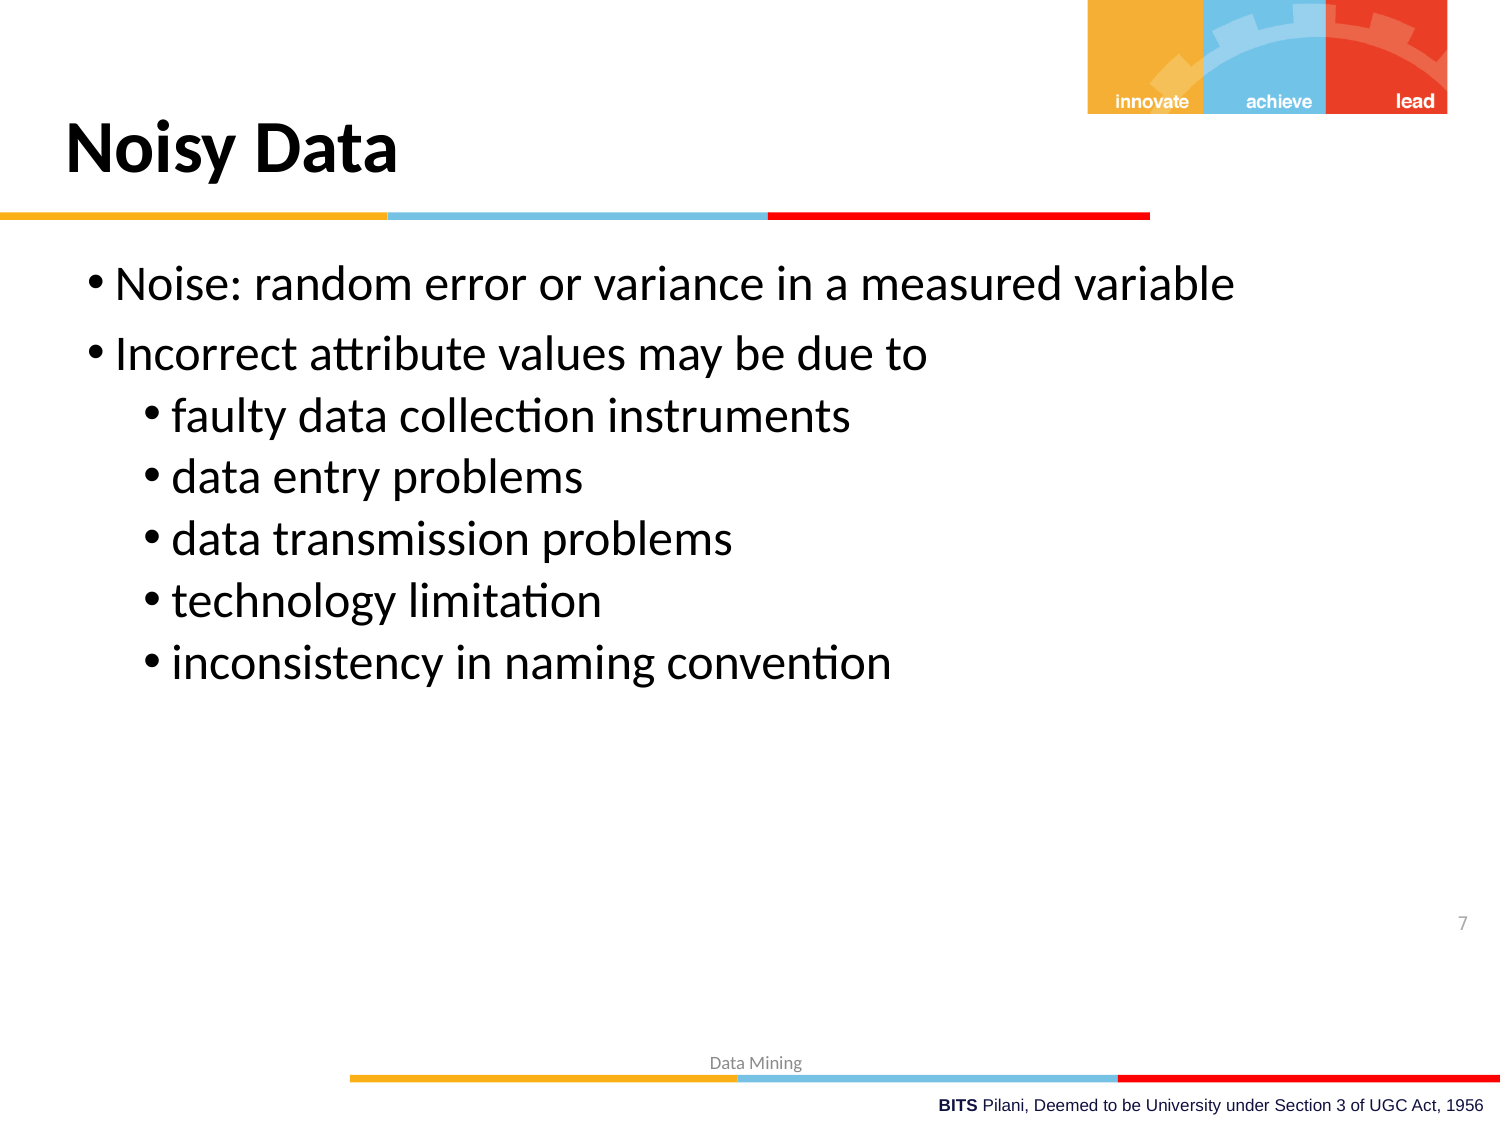

# Noisy Data
Noise: random error or variance in a measured variable
Incorrect attribute values may be due to
faulty data collection instruments
data entry problems
data transmission problems
technology limitation
inconsistency in naming convention
7